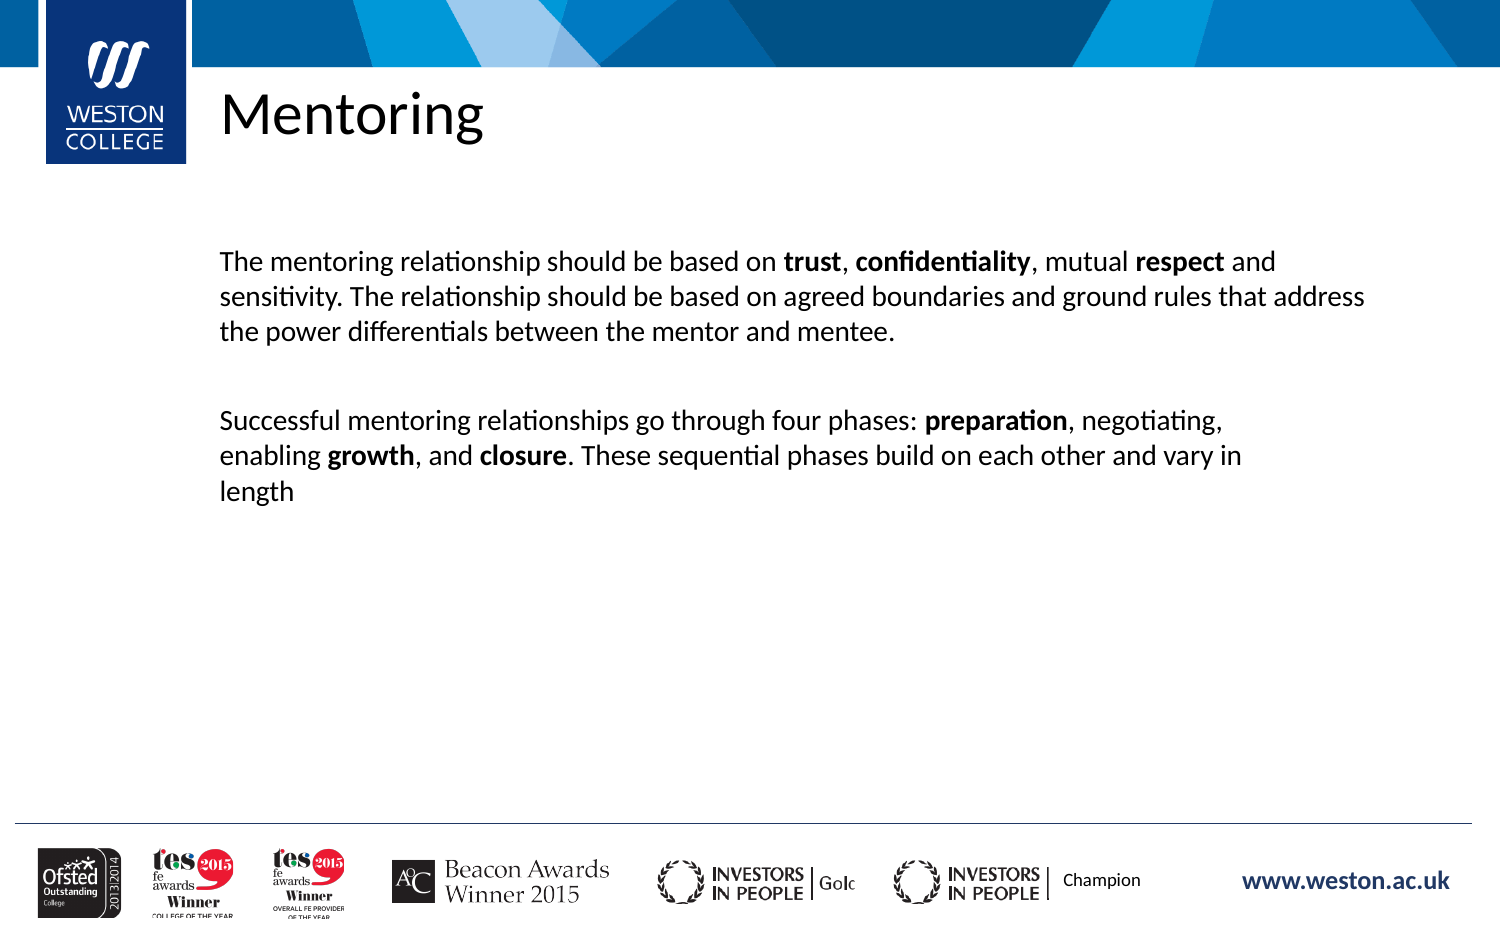

# Mentoring
The mentoring relationship should be based on trust, confidentiality, mutual respect and sensitivity. The relationship should be based on agreed boundaries and ground rules that address the power differentials between the mentor and mentee.

Successful mentoring relationships go through four phases: preparation, negotiating, enabling growth, and closure. These sequential phases build on each other and vary in length